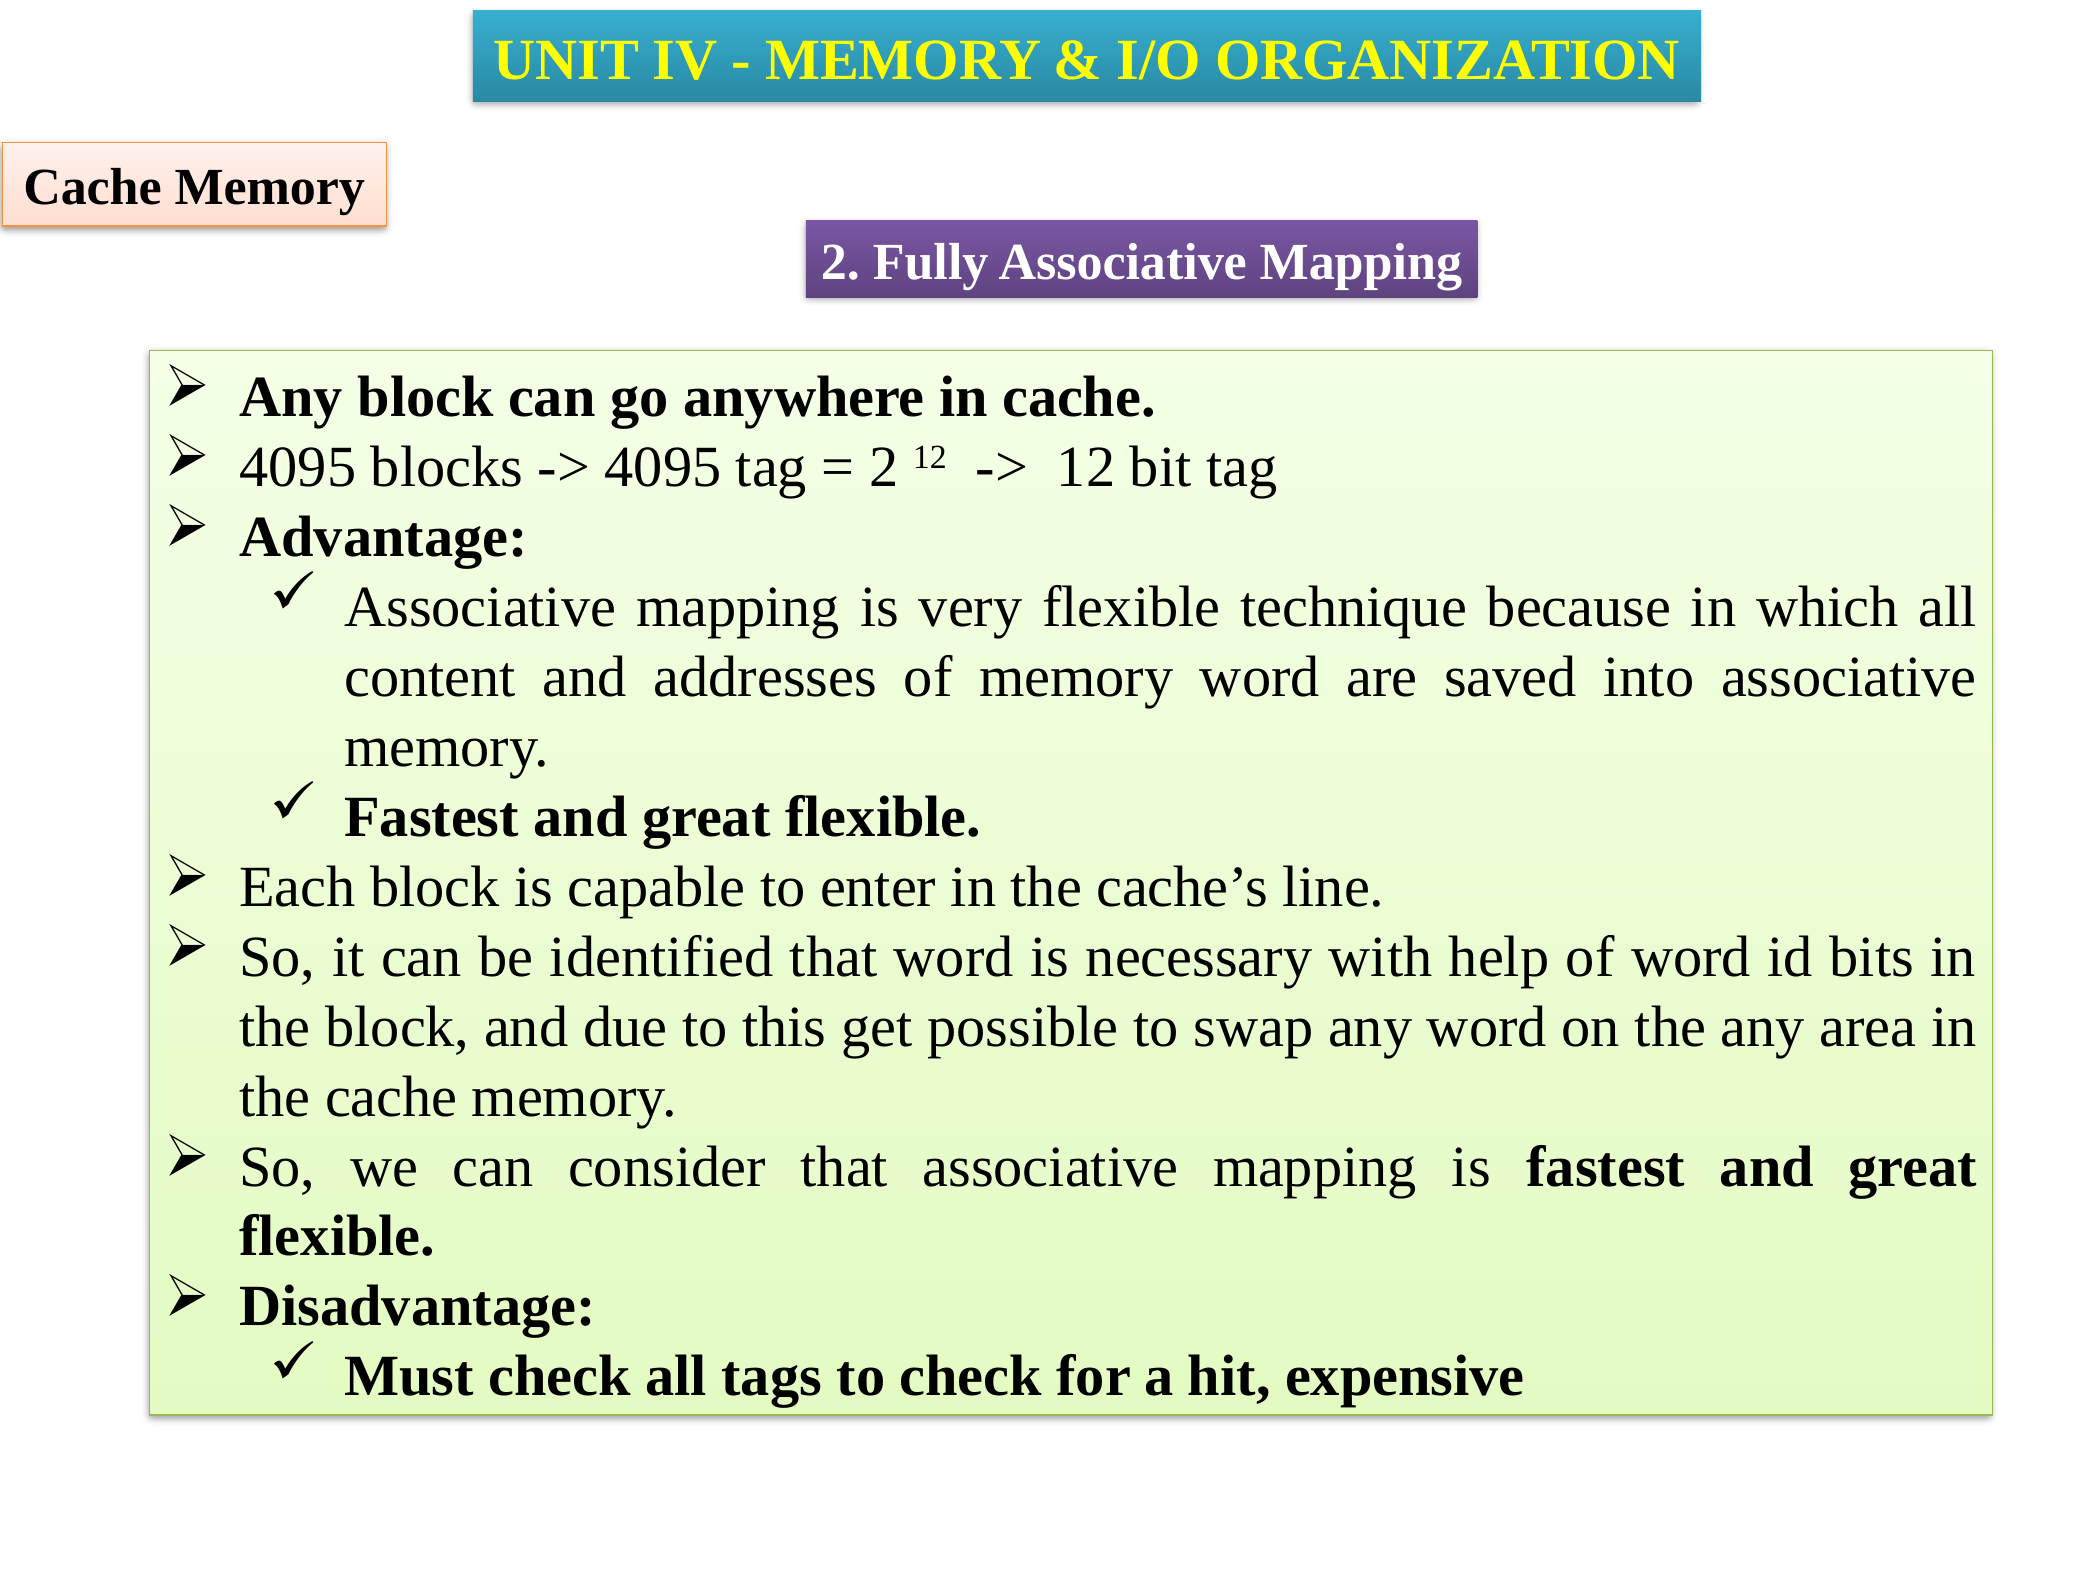

UNIT IV - MEMORY & I/O ORGANIZATION
Cache Memory
2. Fully Associative Mapping
Any block can go anywhere in cache.
4095 blocks -> 4095 tag = 2 12  ->  12 bit tag
Advantage:
Associative mapping is very flexible technique because in which all content and addresses of memory word are saved into associative memory.
Fastest and great flexible.
Each block is capable to enter in the cache’s line.
So, it can be identified that word is necessary with help of word id bits in the block, and due to this get possible to swap any word on the any area in the cache memory.
So, we can consider that associative mapping is fastest and great flexible.
Disadvantage:
Must check all tags to check for a hit, expensive